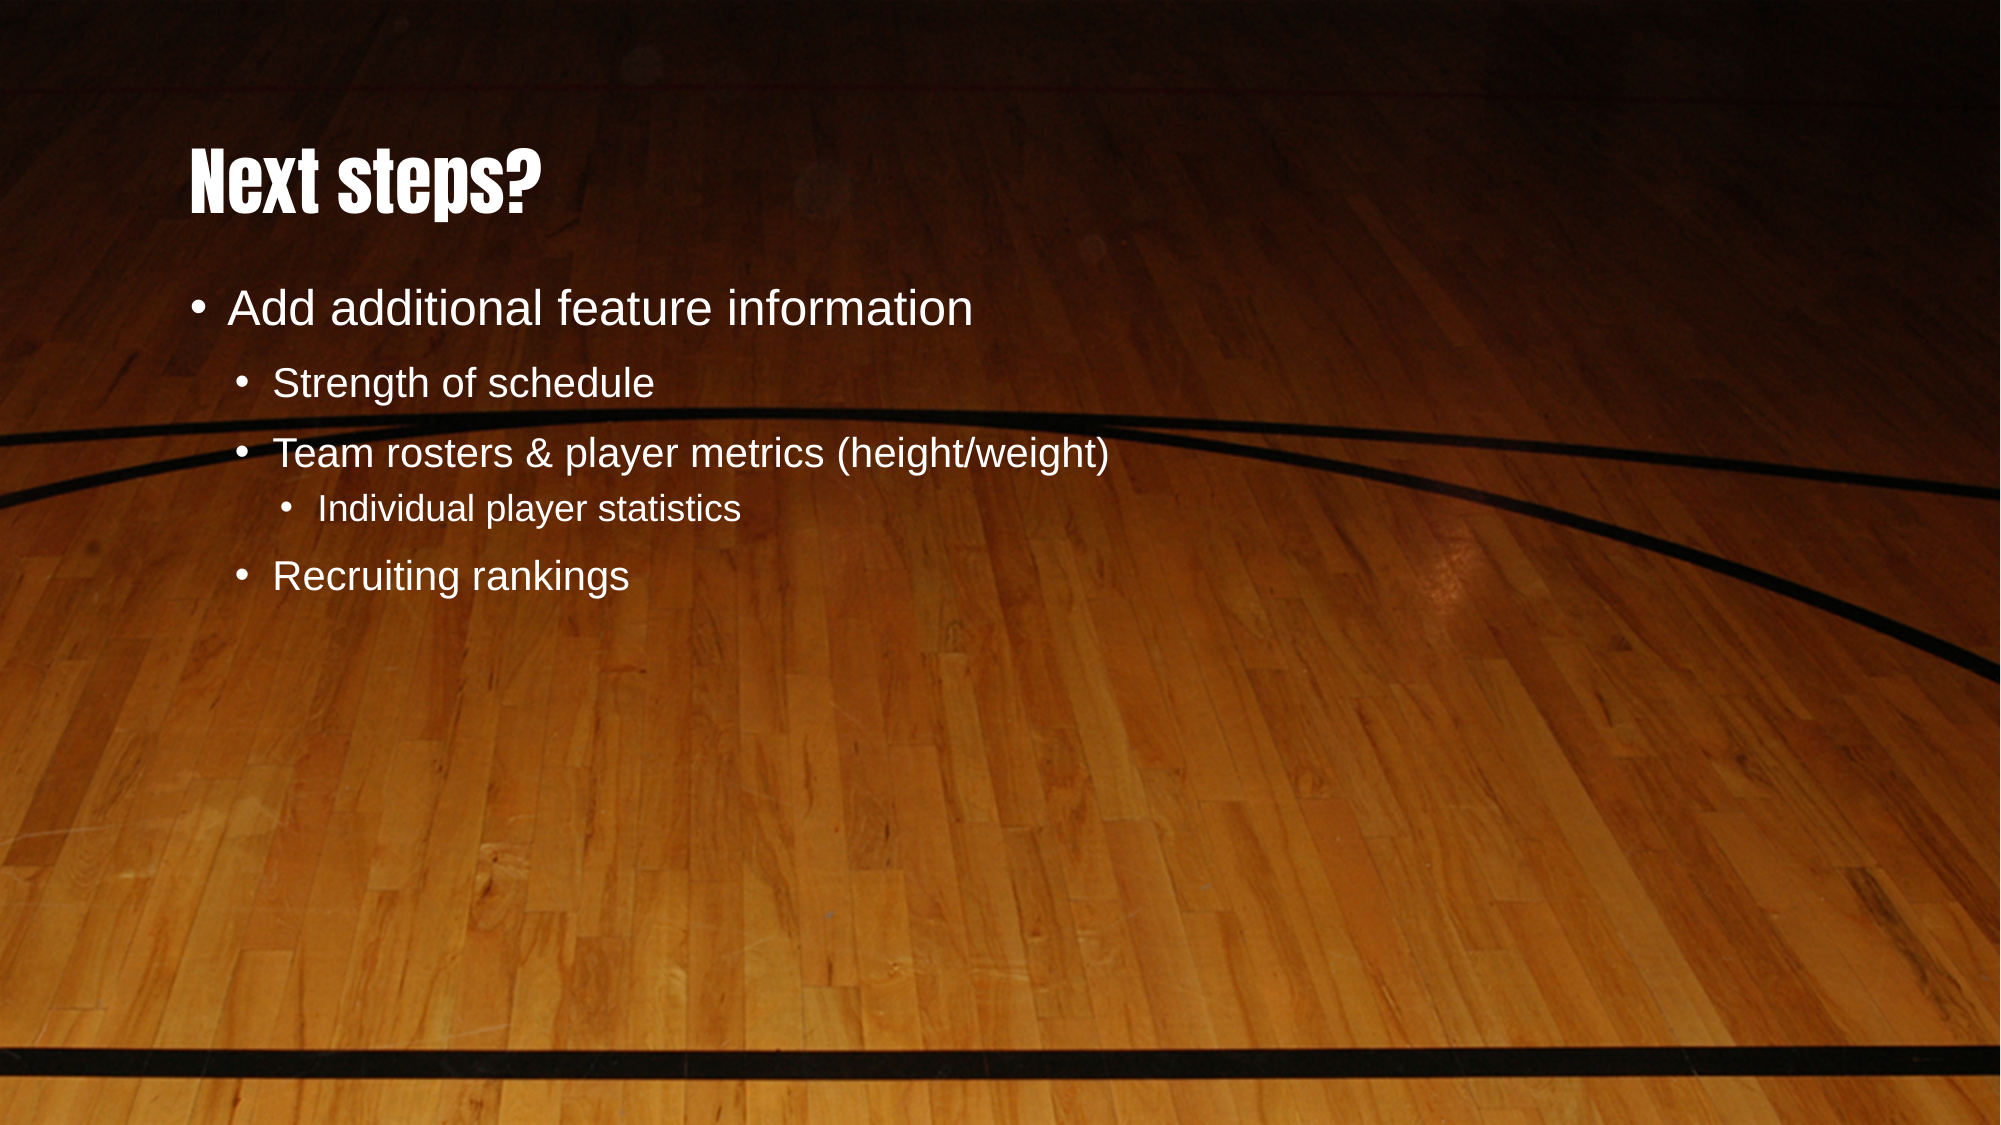

# Next steps?
Add additional feature information
Strength of schedule
Team rosters & player metrics (height/weight)
Individual player statistics
Recruiting rankings